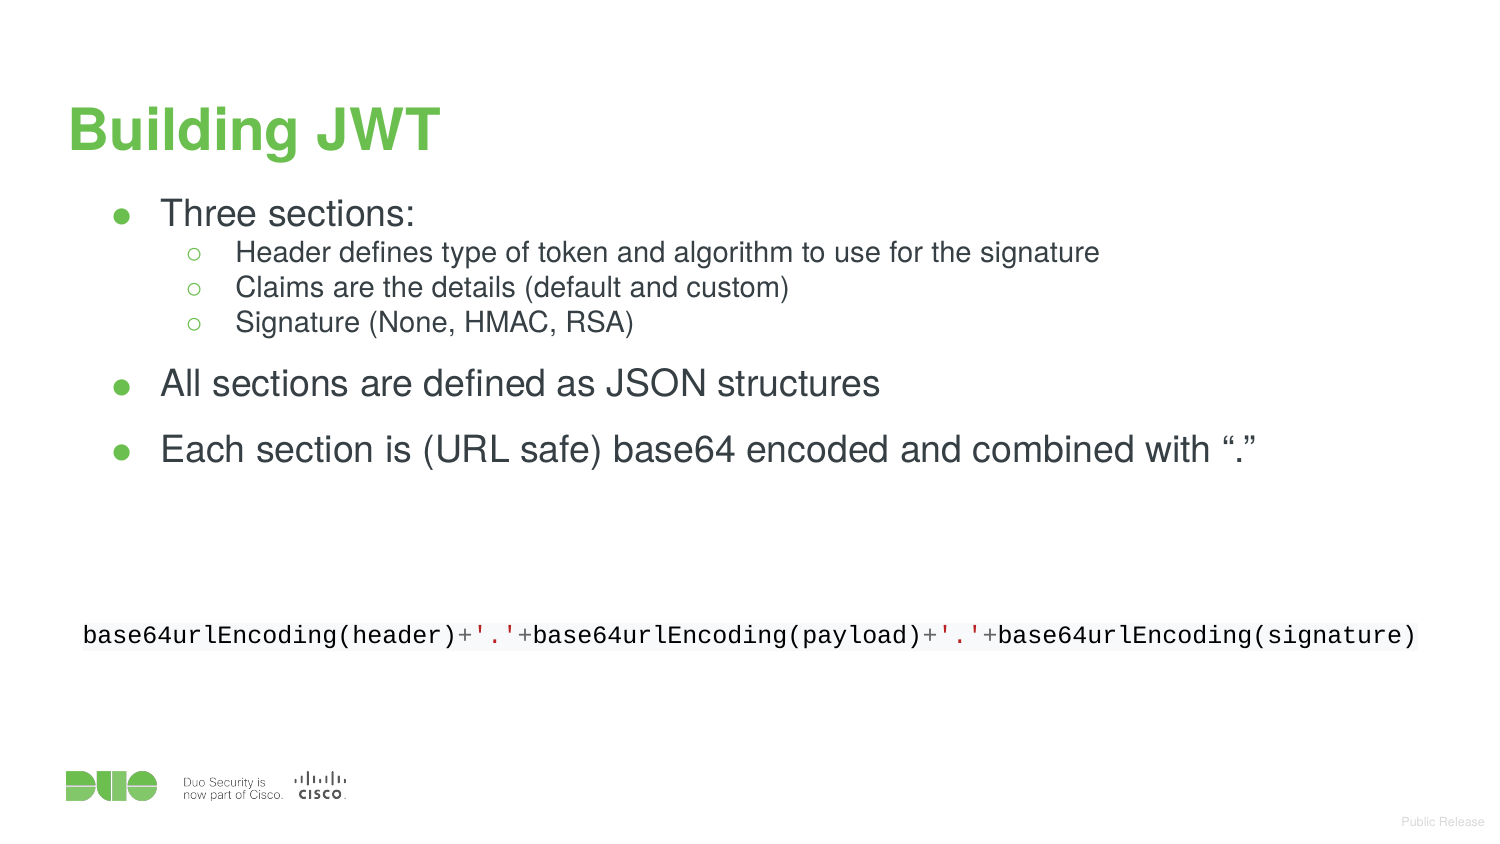

# Building JWT
Three sections:
Header defines type of token and algorithm to use for the signature
Claims are the details (default and custom)
Signature (None, HMAC, RSA)
All sections are defined as JSON structures
Each section is (URL safe) base64 encoded and combined with “.”
base64urlEncoding(header)+'.'+base64urlEncoding(payload)+'.'+base64urlEncoding(signature)